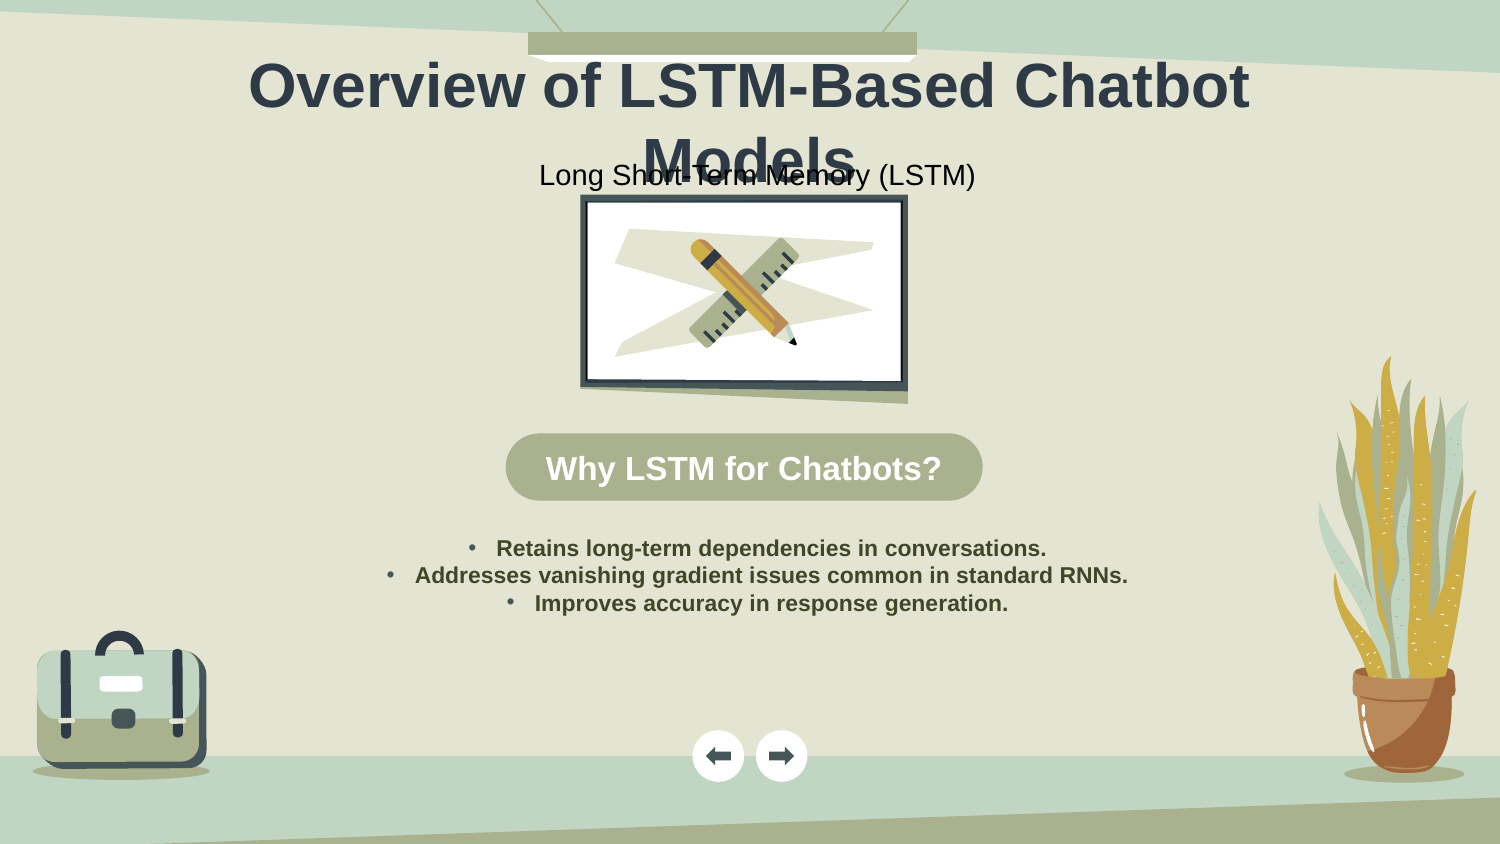

# Overview of LSTM-Based Chatbot Models
Long Short-Term Memory (LSTM)

Why LSTM for Chatbots?
Retains long-term dependencies in conversations.
Addresses vanishing gradient issues common in standard RNNs.
Improves accuracy in response generation.